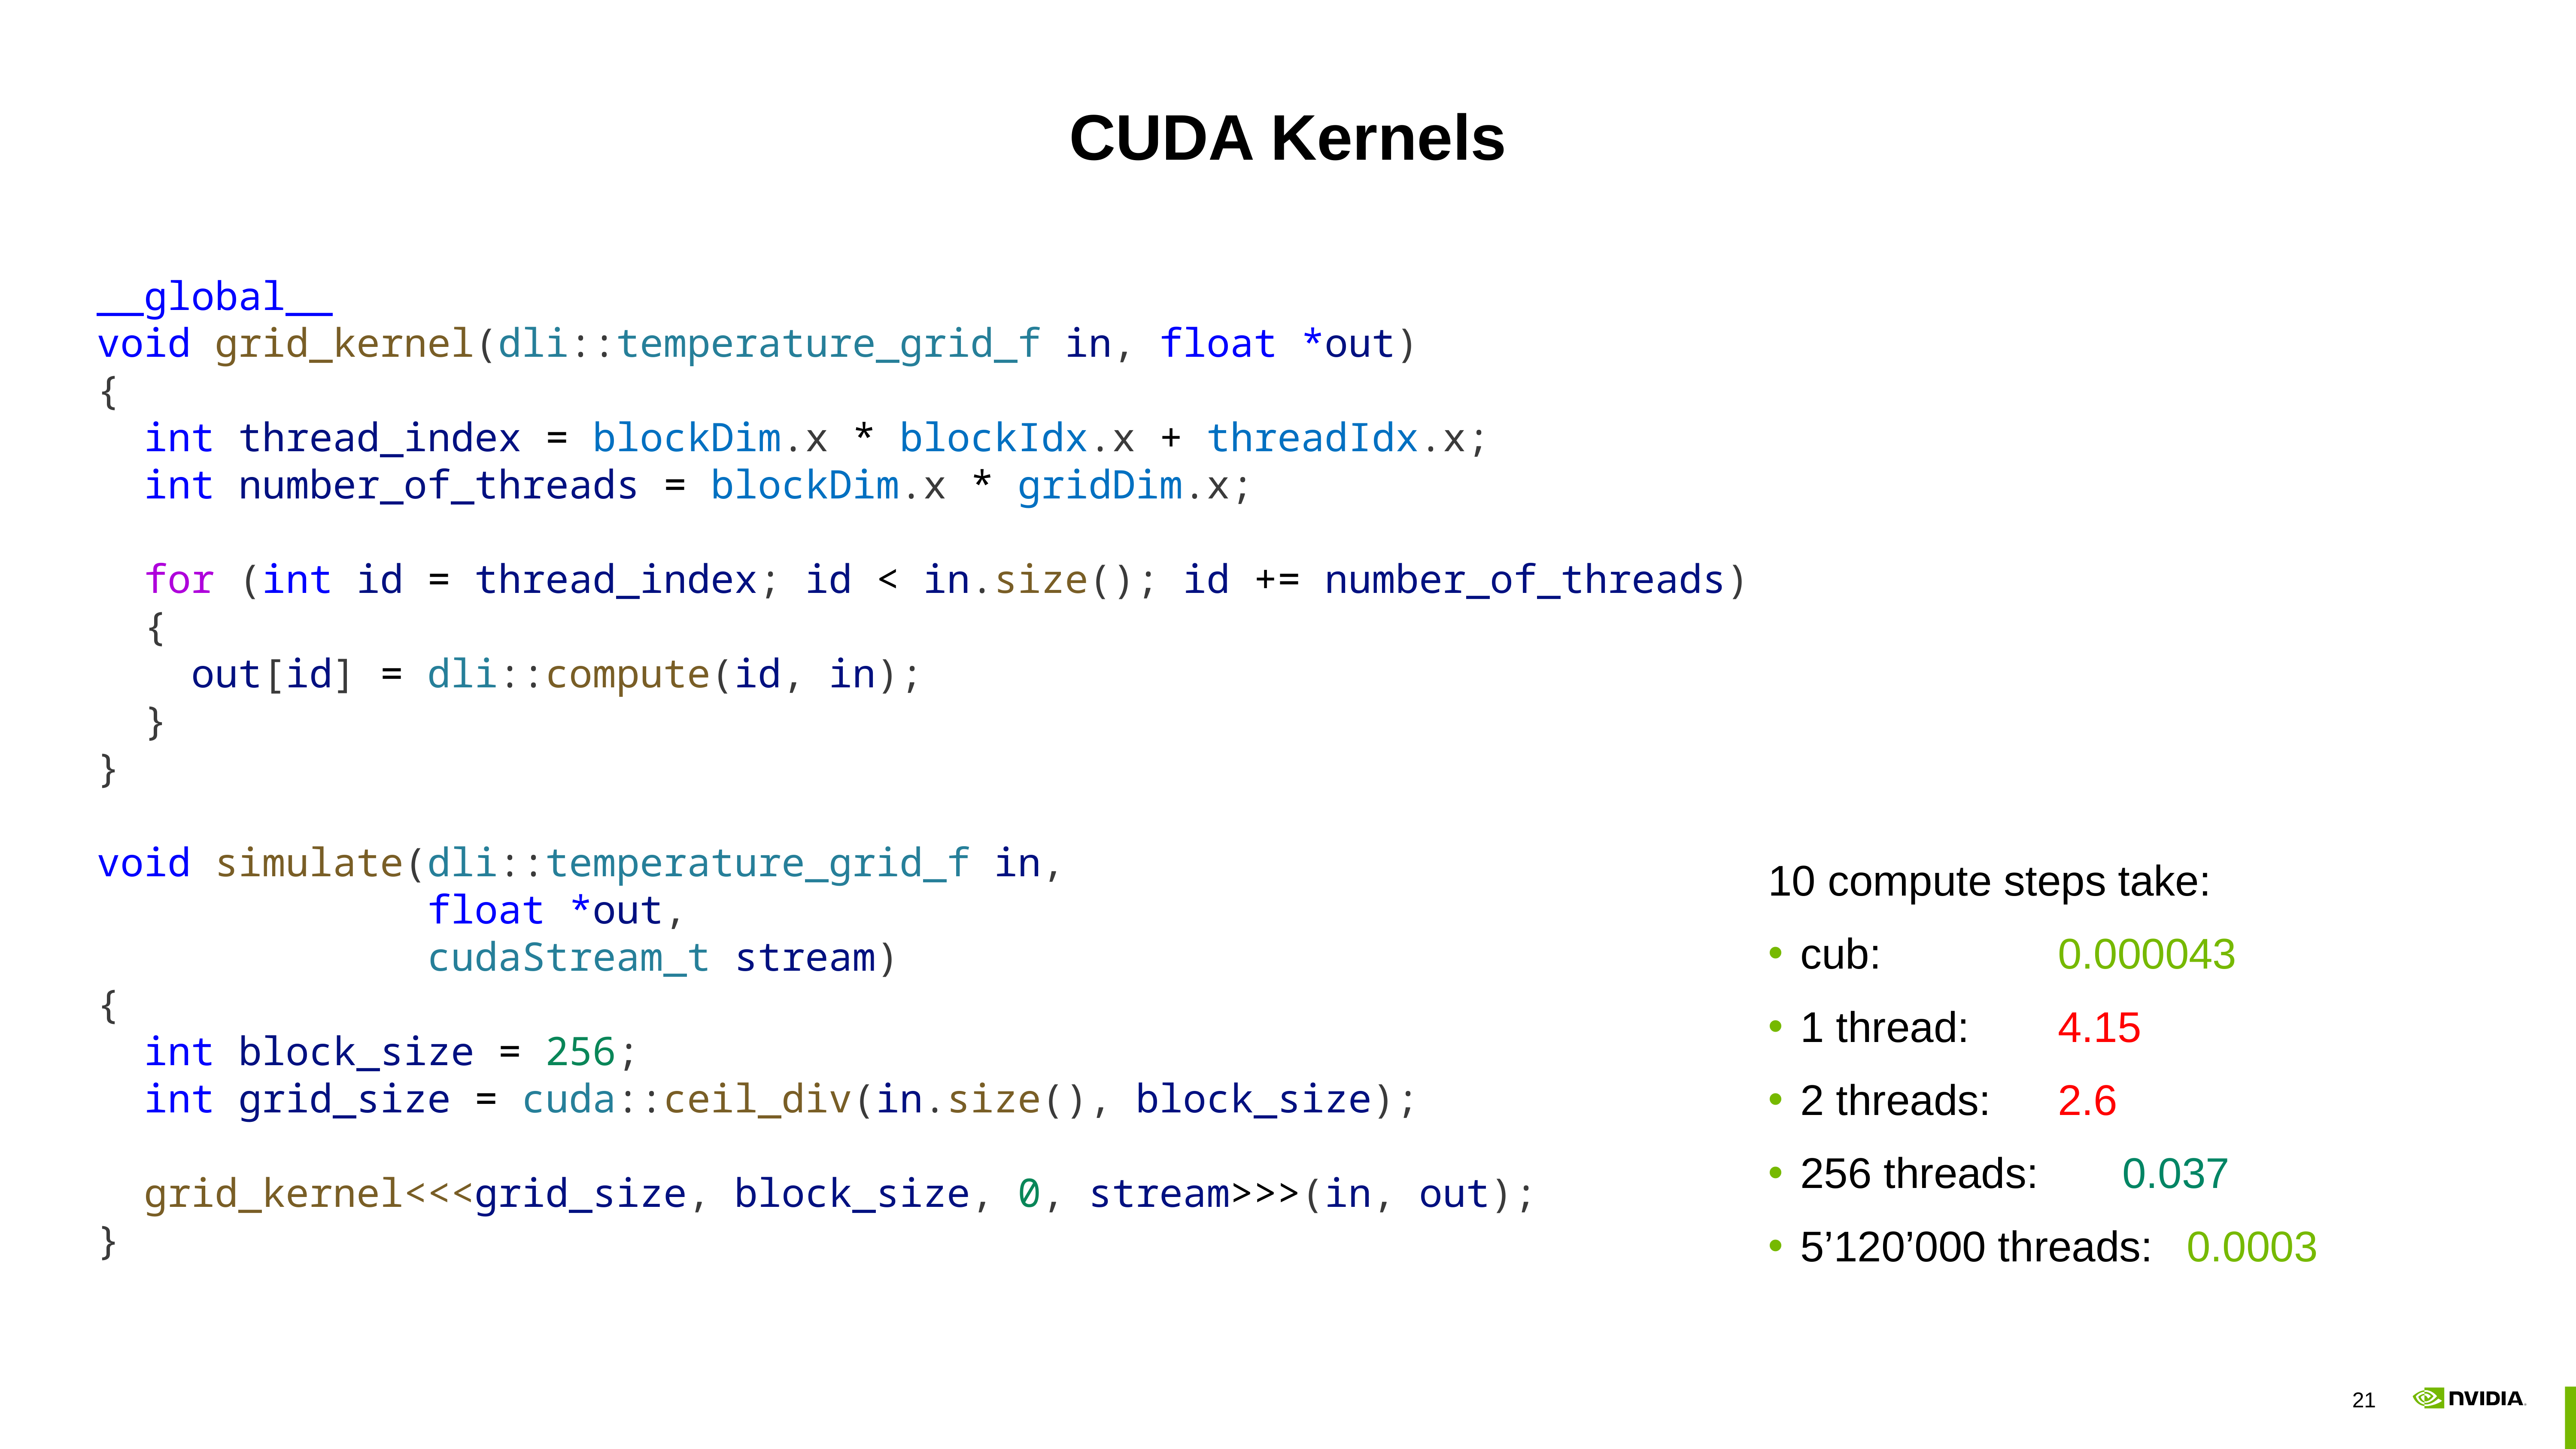

# CUDA Kernels
__global__
void grid_kernel(dli::temperature_grid_f in, float *out)
{
  int thread_index = blockDim.x * blockIdx.x + threadIdx.x;
  int number_of_threads = blockDim.x * gridDim.x;

  for (int id = thread_index; id < in.size(); id += number_of_threads)
  {
    out[id] = dli::compute(id, in);
  }
}

void simulate(dli::temperature_grid_f in,
              float *out,
              cudaStream_t stream)
{
  int block_size = 256;
  int grid_size = cuda::ceil_div(in.size(), block_size);

  grid_kernel<<<grid_size, block_size, 0, stream>>>(in, out);
}
10 compute steps take:
cub:	 		0.000043
1 thread:		4.15
2 threads:		2.6
256 threads:		0.037
5’120’000 threads:	0.0003